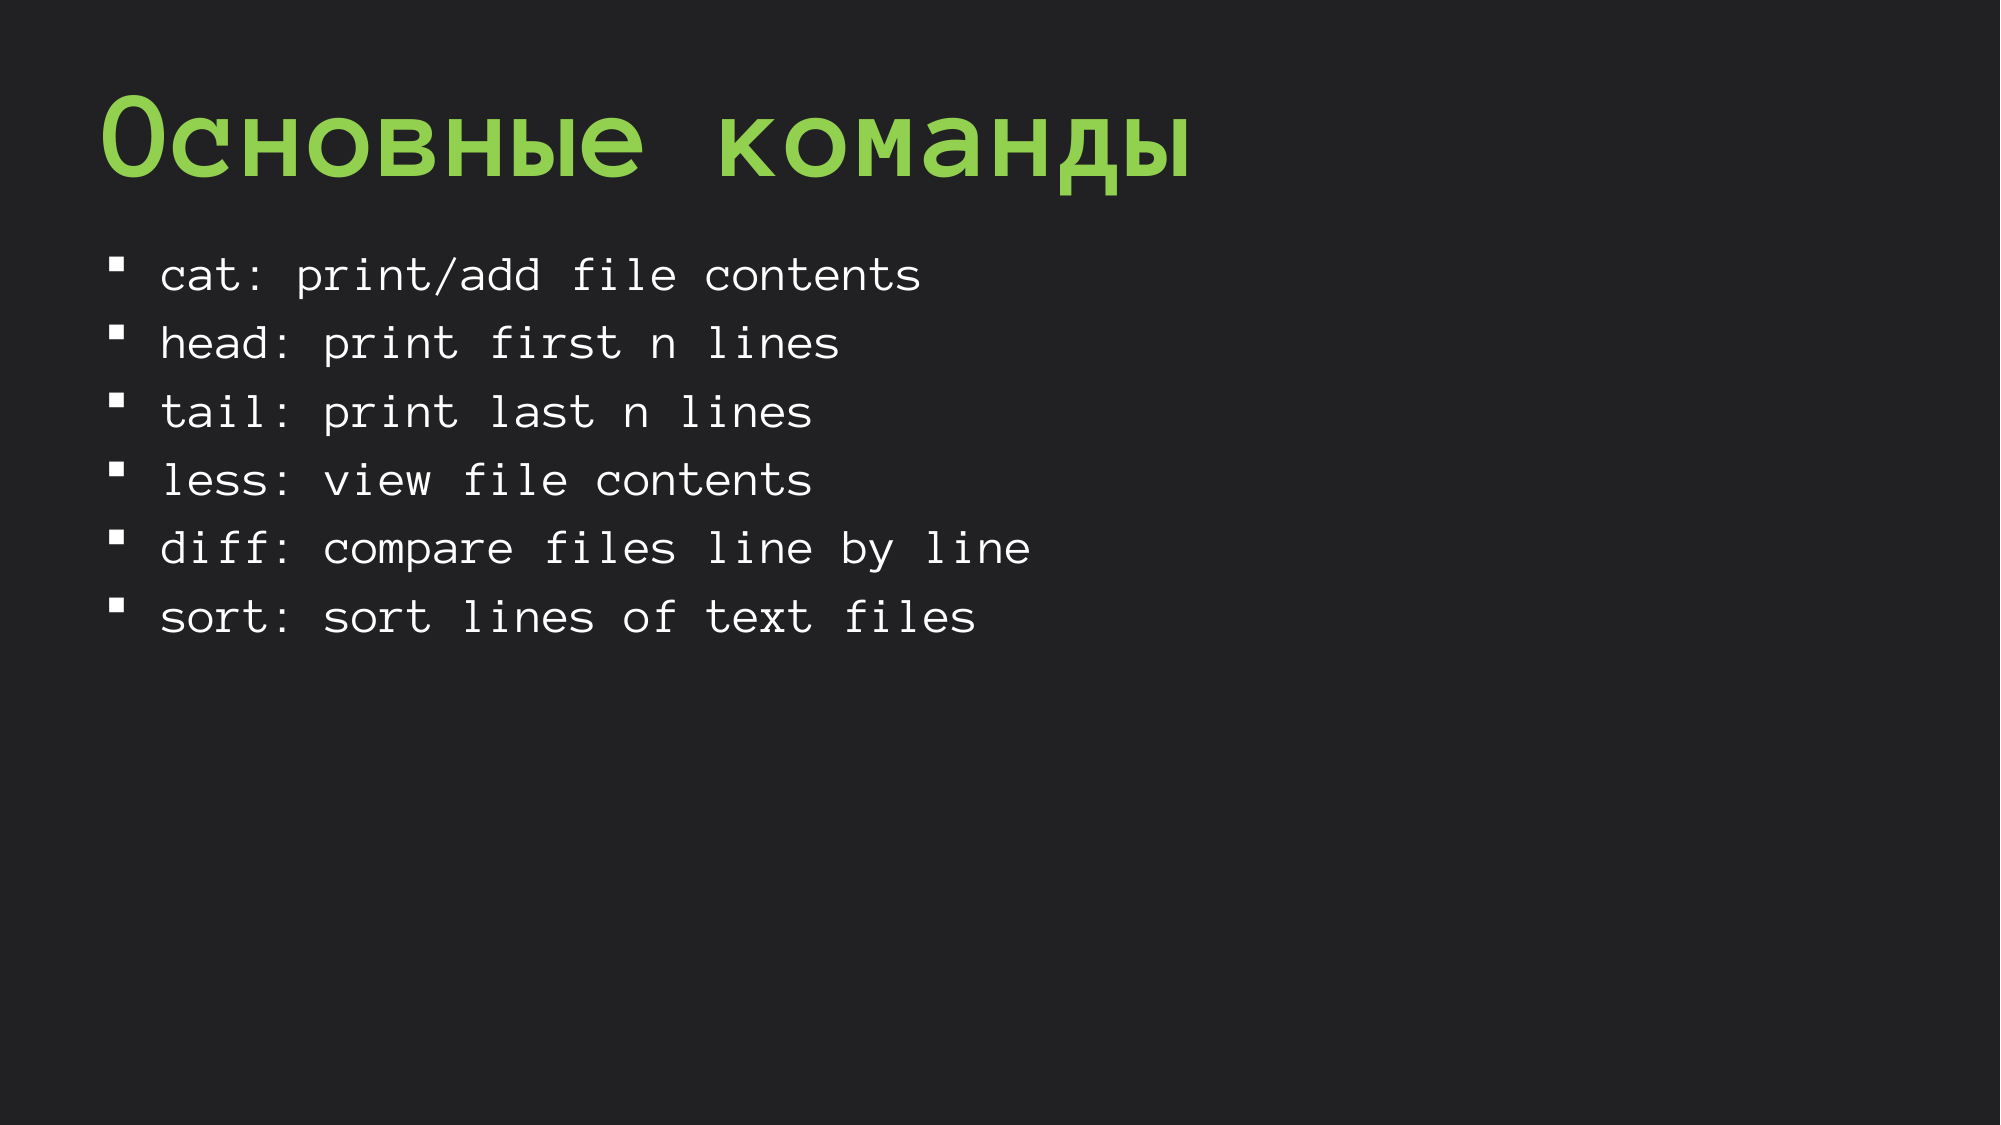

Основные команды
cat: print/add file contents
head: print first n lines
tail: print last n lines
less: view file contents
diff: compare files line by line
sort: sort lines of text files